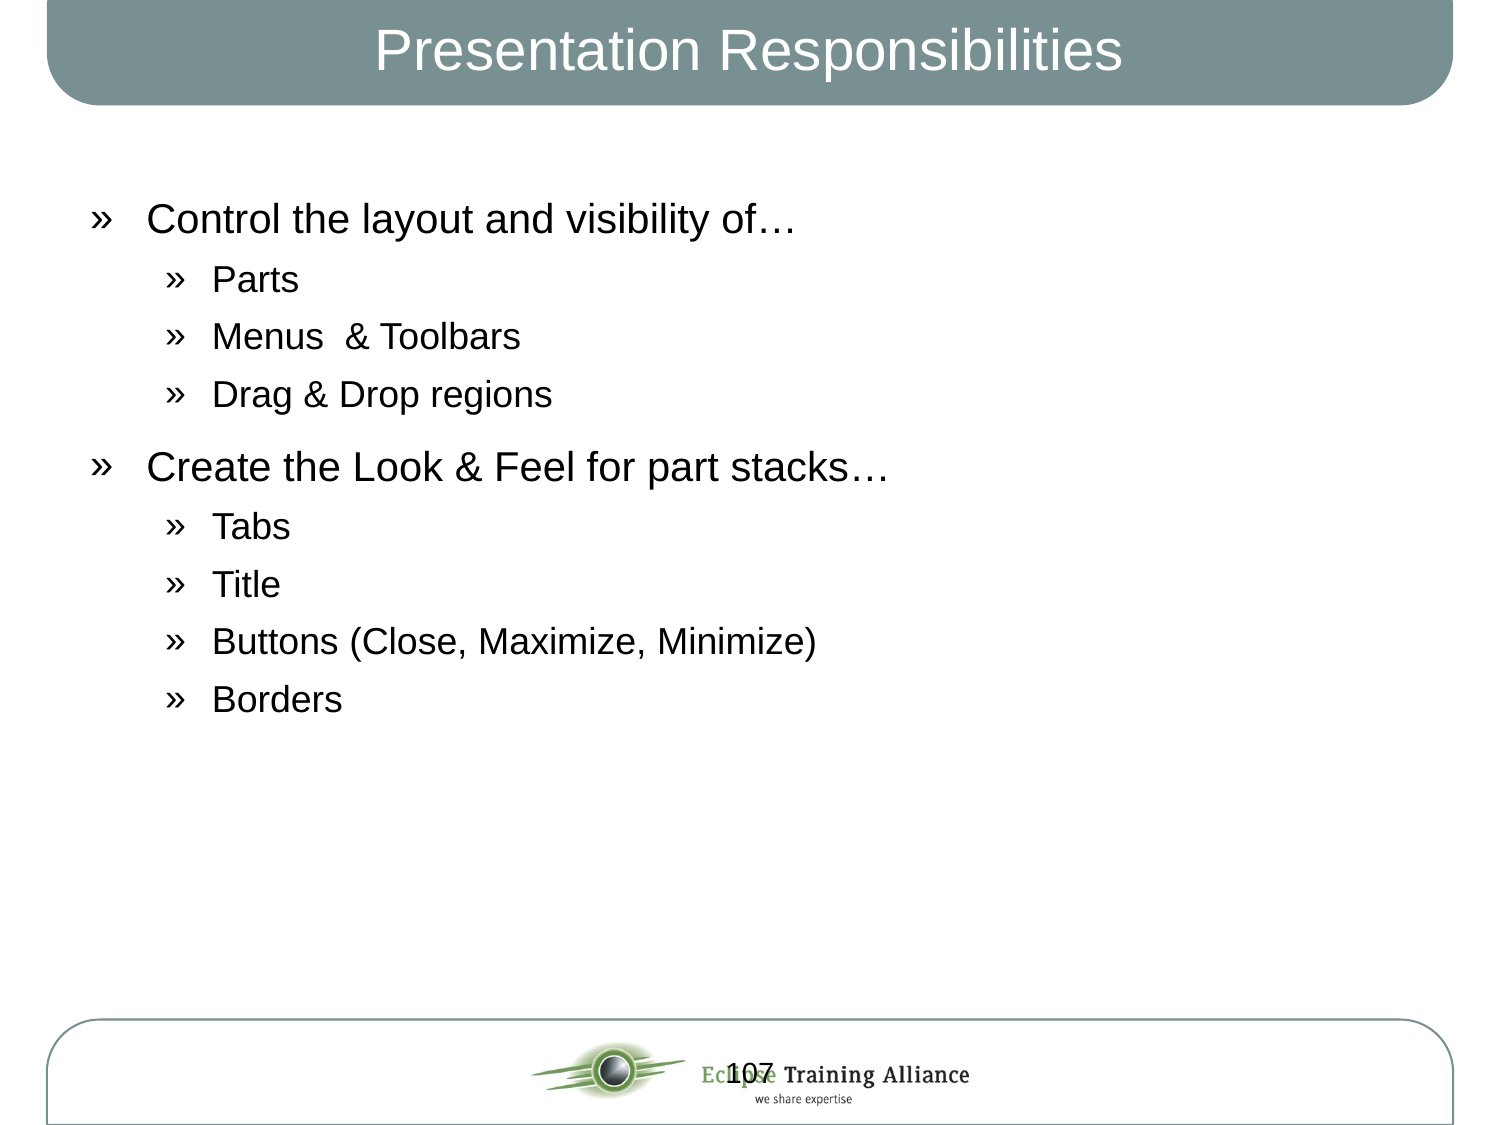

# Presentation Responsibilities
Control the layout and visibility of…
Parts
Menus  & Toolbars
Drag & Drop regions
Create the Look & Feel for part stacks…
Tabs
Title
Buttons (Close, Maximize, Minimize)
Borders

107